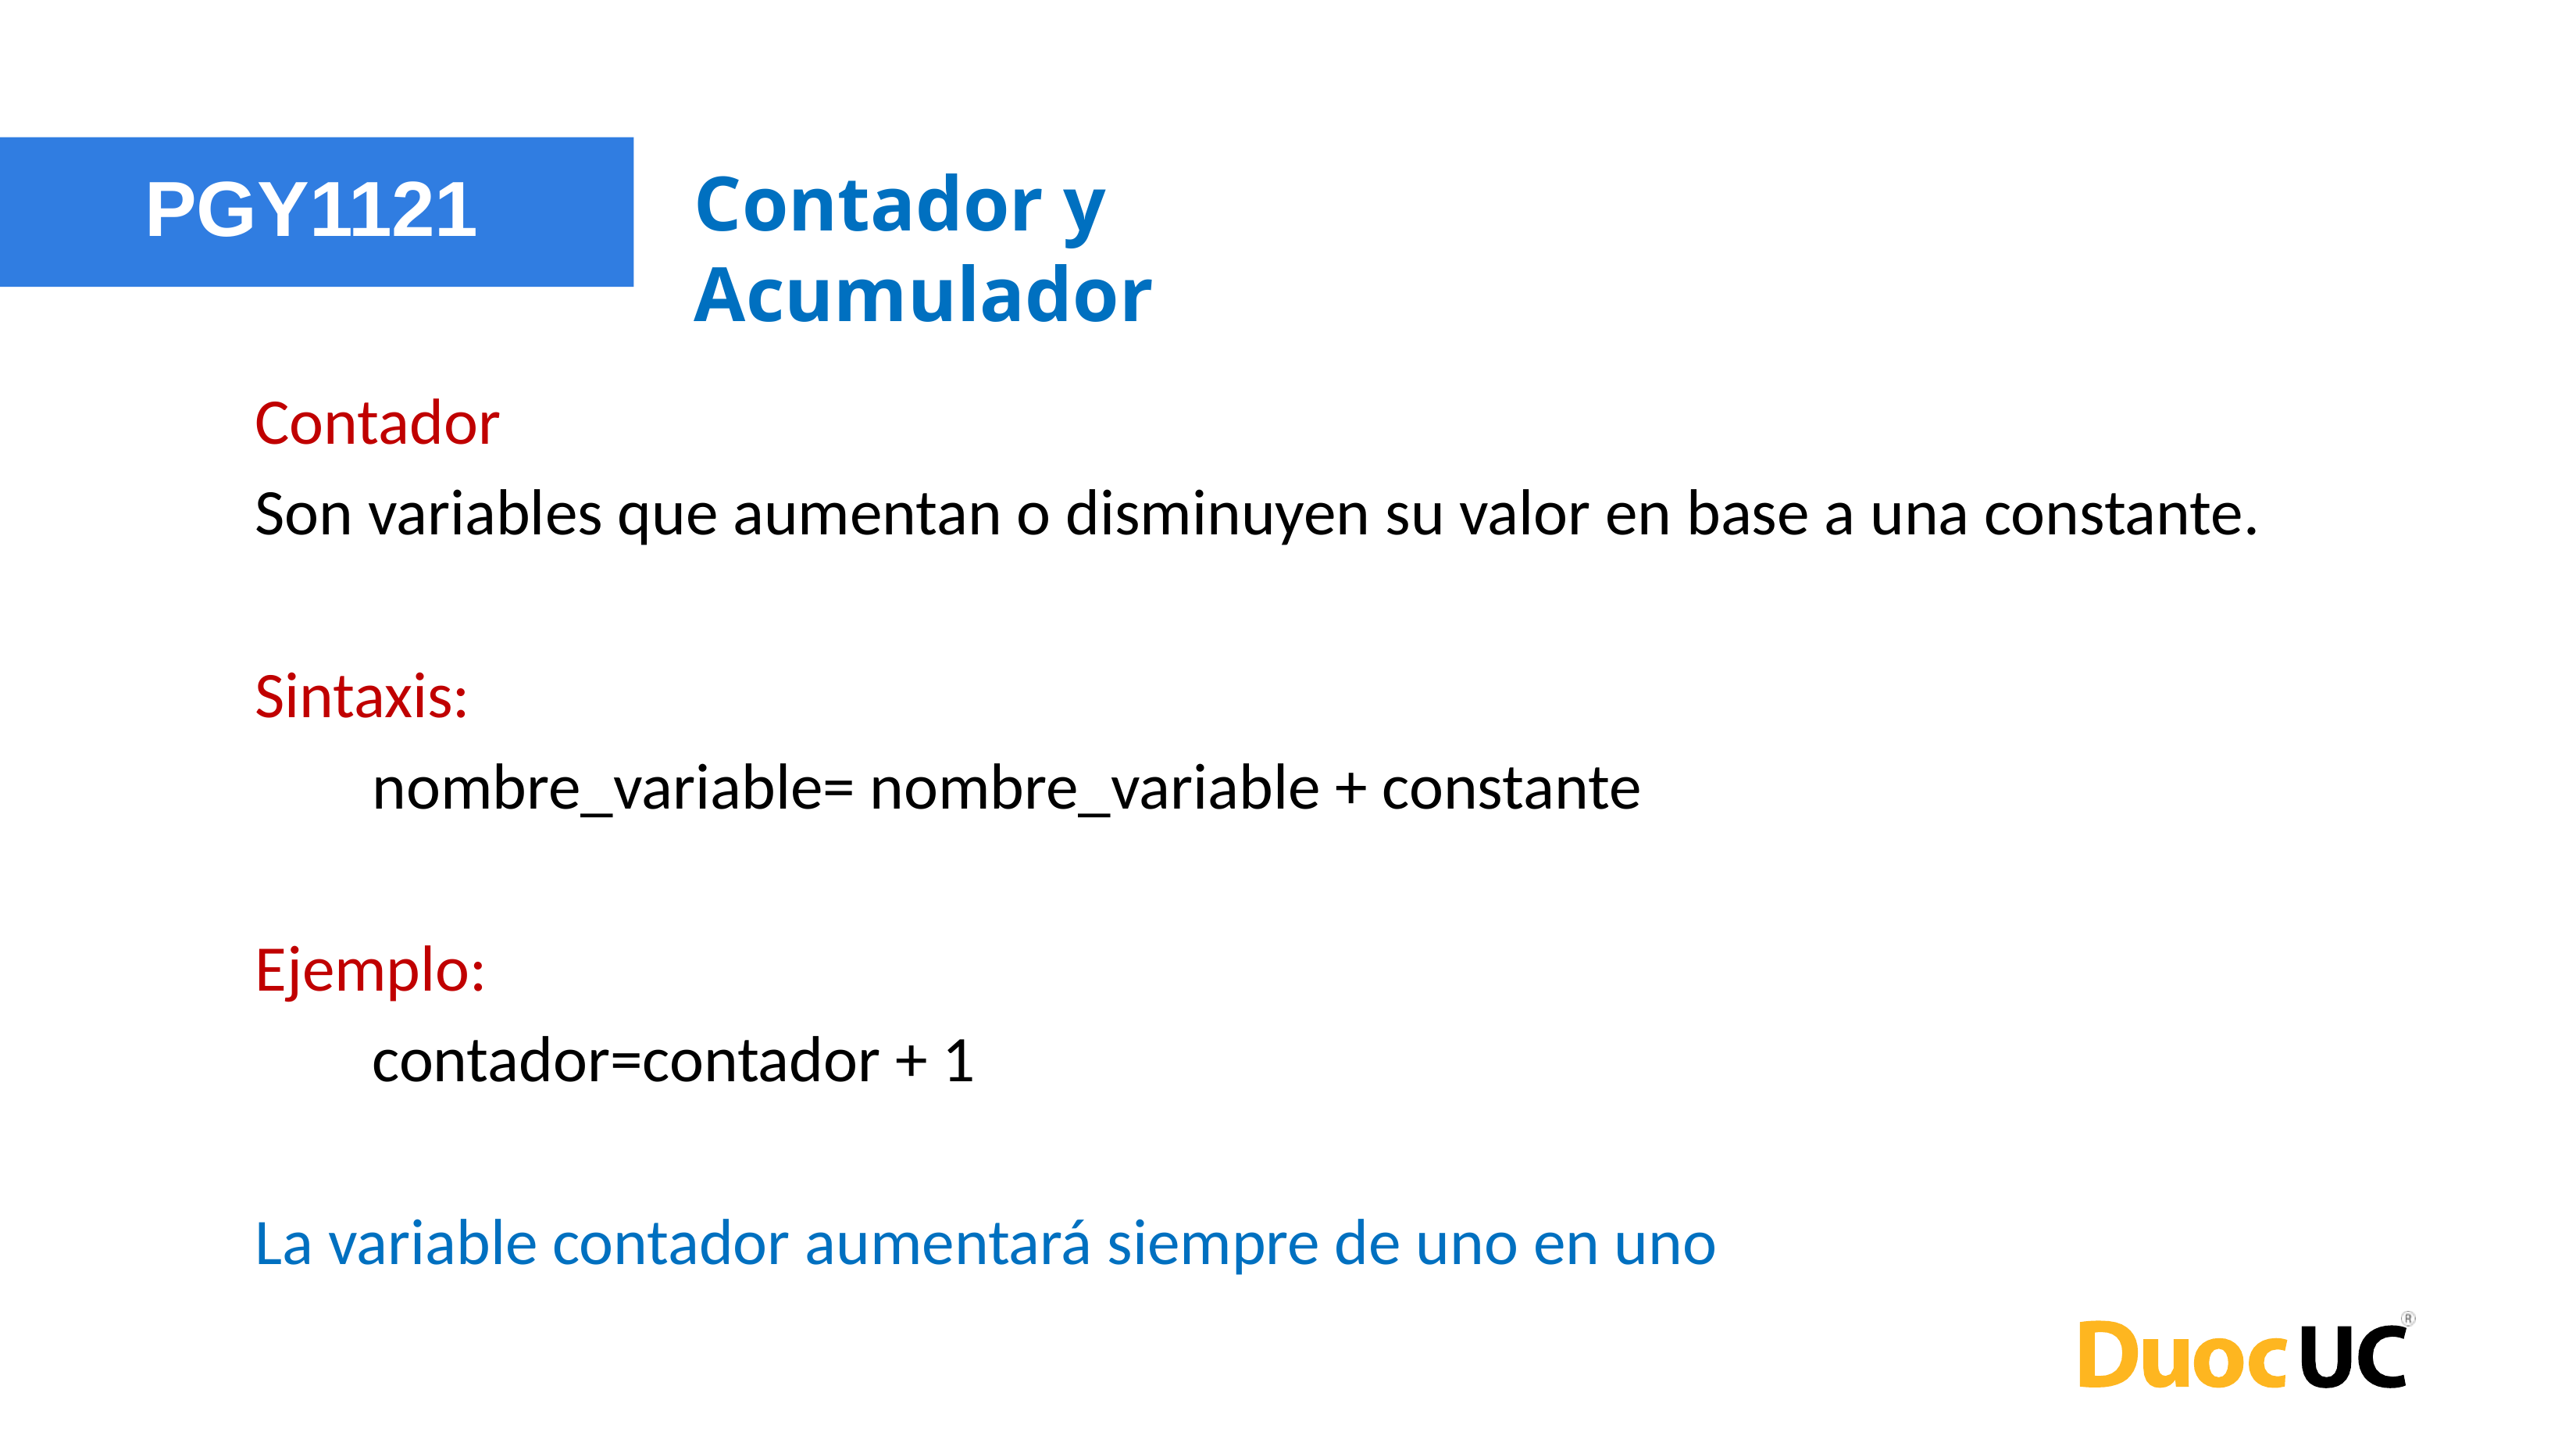

Contador y Acumulador
PGY1121
Contador
Son variables que aumentan o disminuyen su valor en base a una constante.

Sintaxis:
	nombre_variable= nombre_variable + constante

Ejemplo:
	contador=contador + 1

La variable contador aumentará siempre de uno en uno